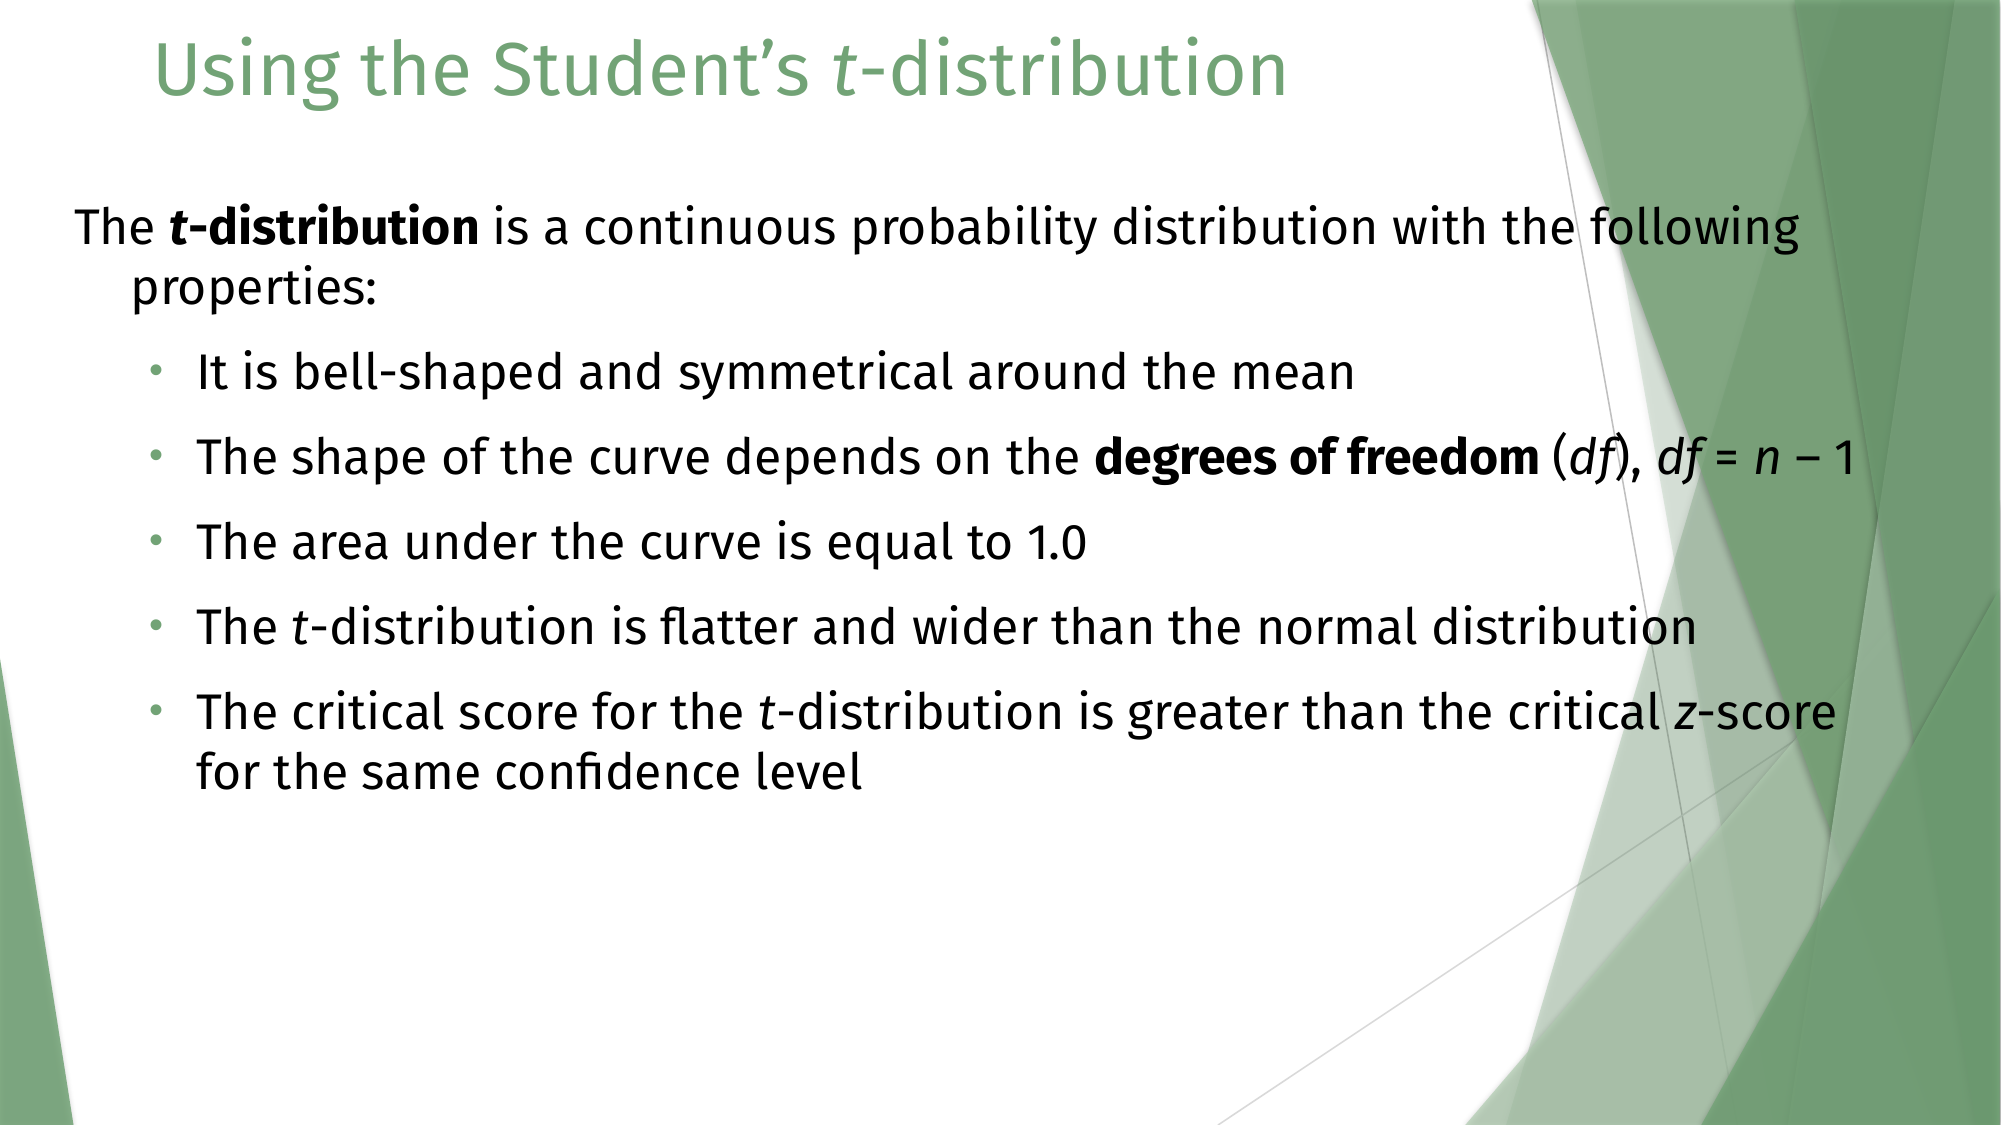

# Using the Student’s t-distribution
The t-distribution is a continuous probability distribution with the following properties:
It is bell-shaped and symmetrical around the mean
The shape of the curve depends on the degrees of freedom (df), df = n – 1
The area under the curve is equal to 1.0
The t-distribution is flatter and wider than the normal distribution
The critical score for the t-distribution is greater than the critical z-score for the same confidence level